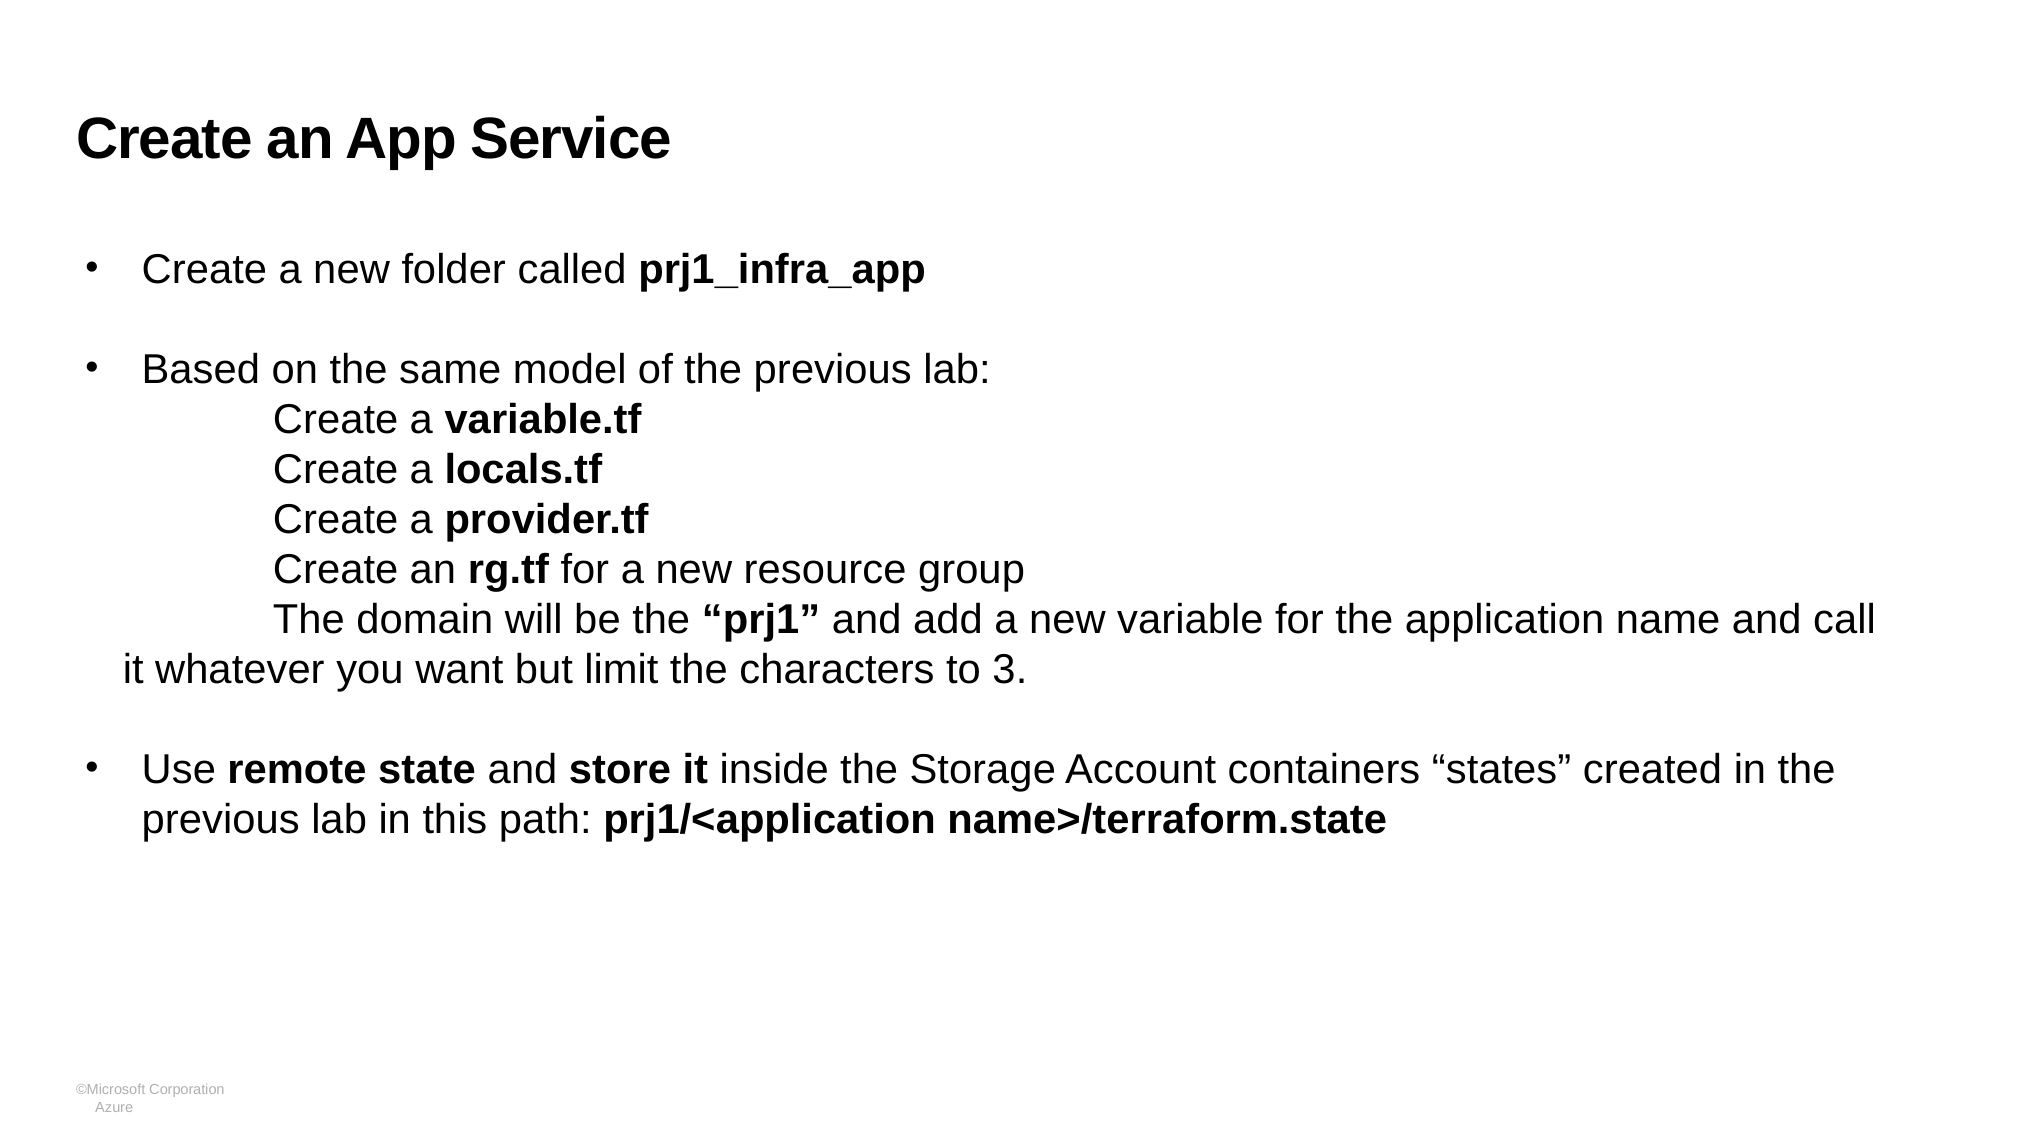

# Create an App Service
Create a new folder called prj1_infra_app

Based on the same model of the previous lab:
	Create a variable.tf
	Create a locals.tf
	Create a provider.tf
	Create an rg.tf for a new resource group
	The domain will be the “prj1” and add a new variable for the application name and call it whatever you want but limit the characters to 3.

Use remote state and store it inside the Storage Account containers “states” created in the previous lab in this path: prj1/<application name>/terraform.state